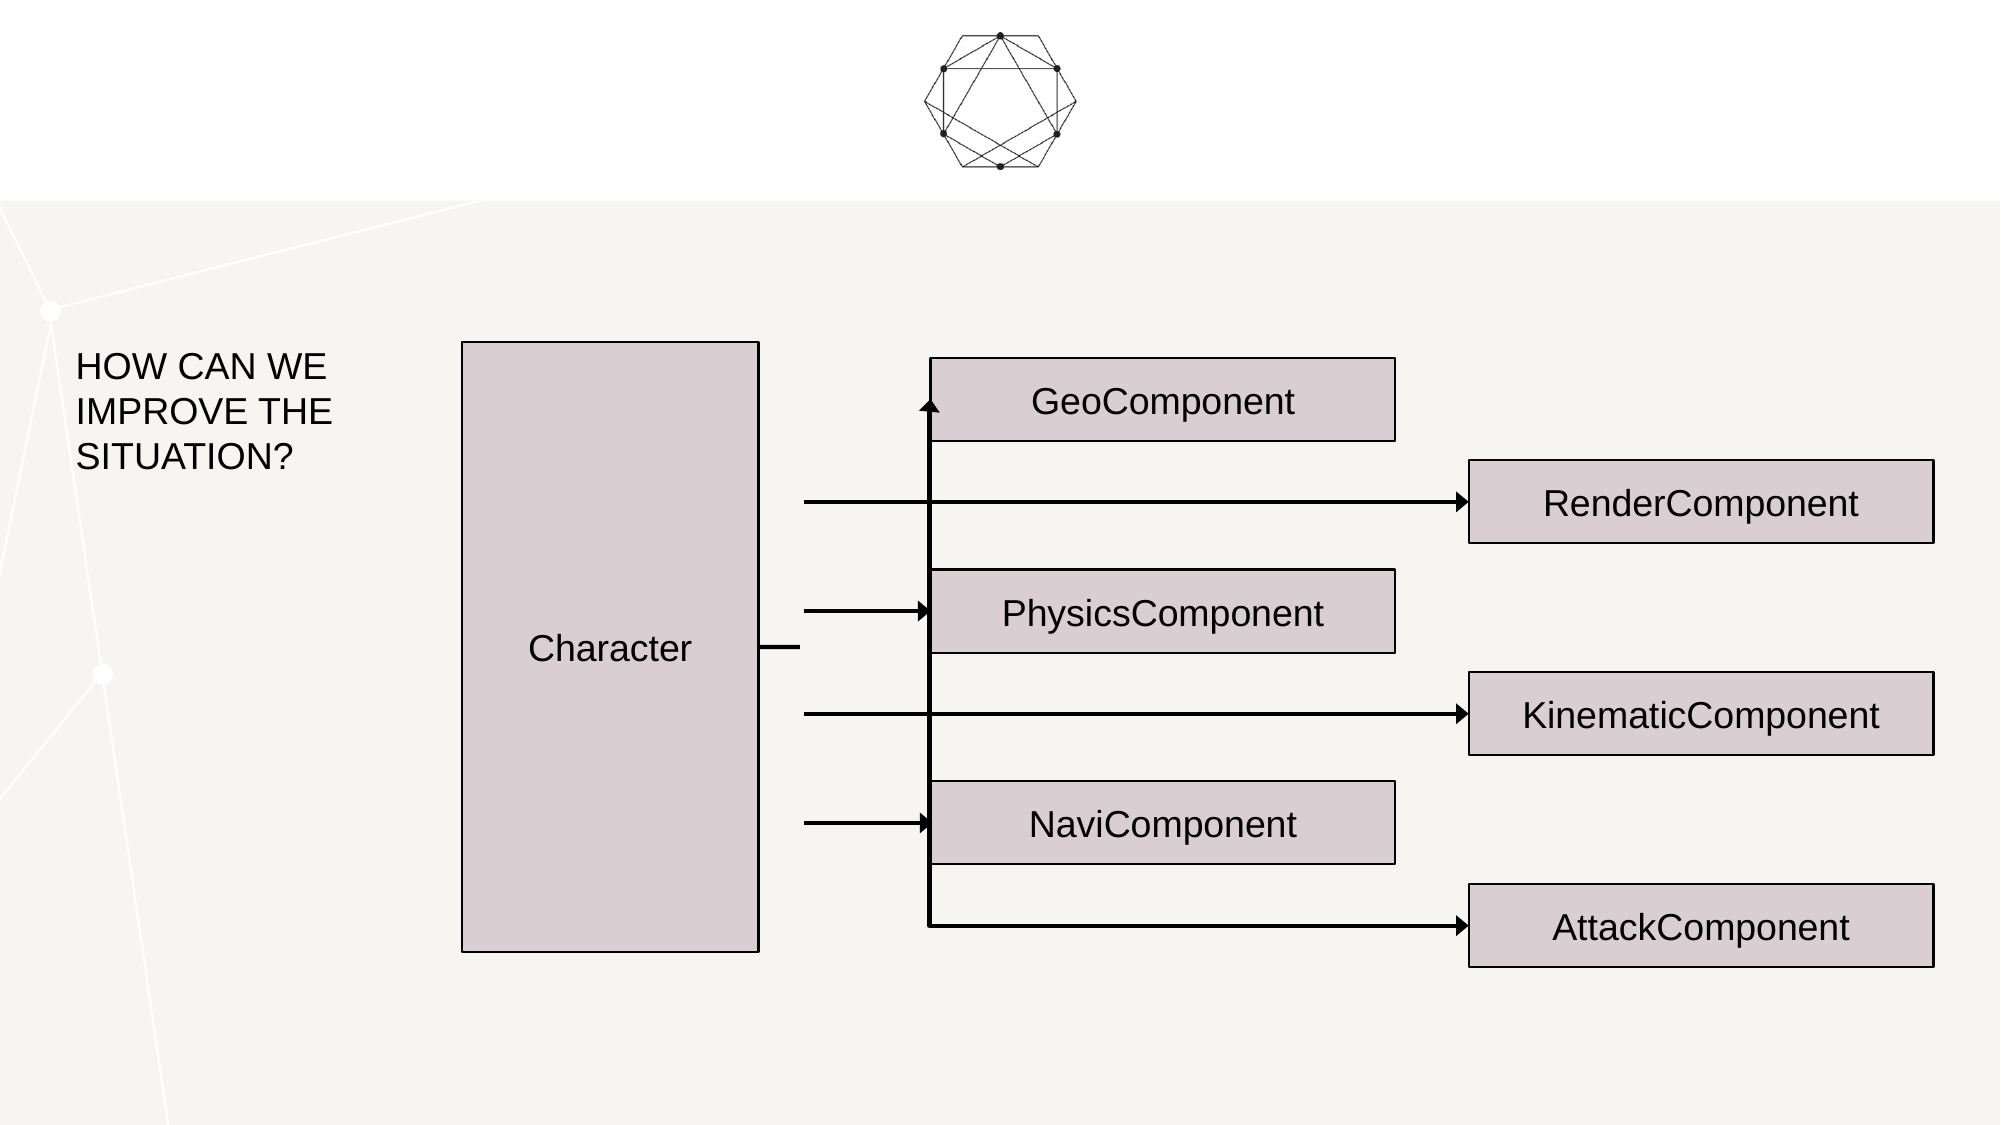

# How can we improve the situation?
Character
GeoComponent
RenderComponent
PhysicsComponent
KinematicComponent
NaviComponent
AttackComponent